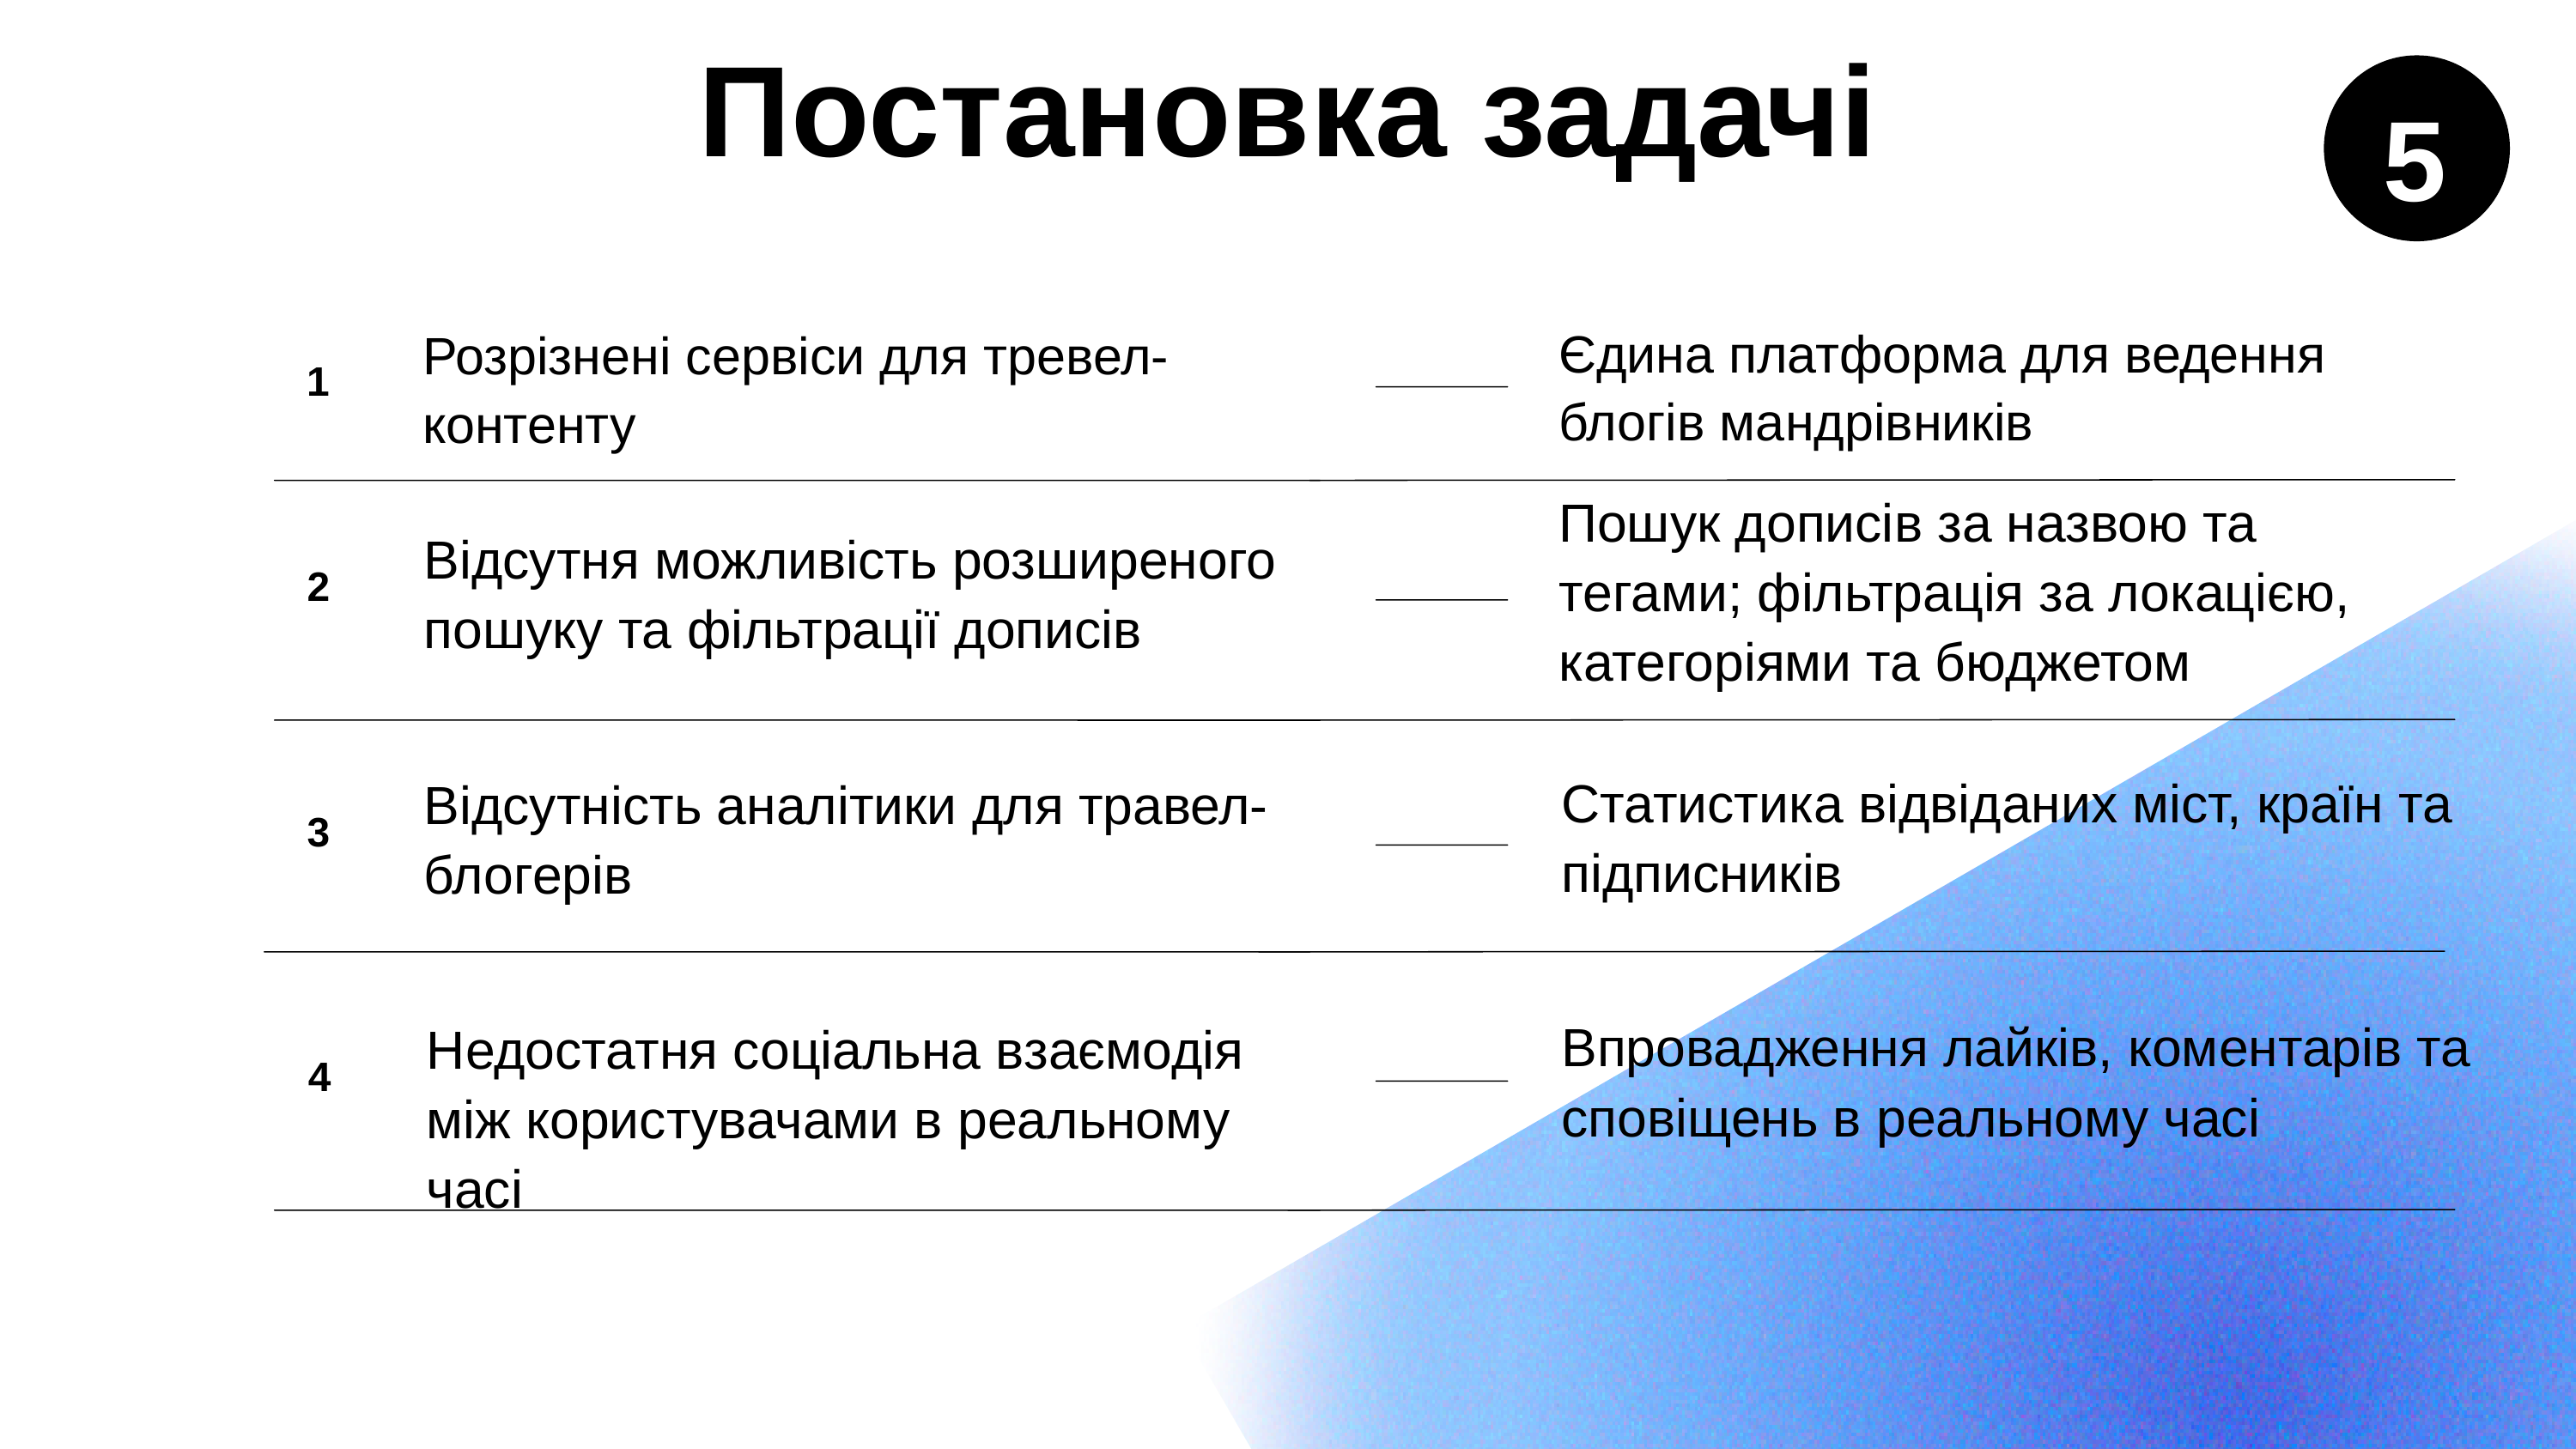

Постановка задачі

5
Єдина платформа для ведення блогів мандрівників
Розрізнені сервіси для тревел-контенту
1

Пошук дописів за назвою та тегами; фільтрація за локацією, категоріями та бюджетом
Відсутня можливість розширеного пошуку та фільтрації дописів
2

Статистика відвіданих міст, країн та підписників
Відсутність аналітики для травел-блогерів
3

Впровадження лайків, коментарів та сповіщень в реальному часі
Недостатня соціальна взаємодія між користувачами в реальному часі
4